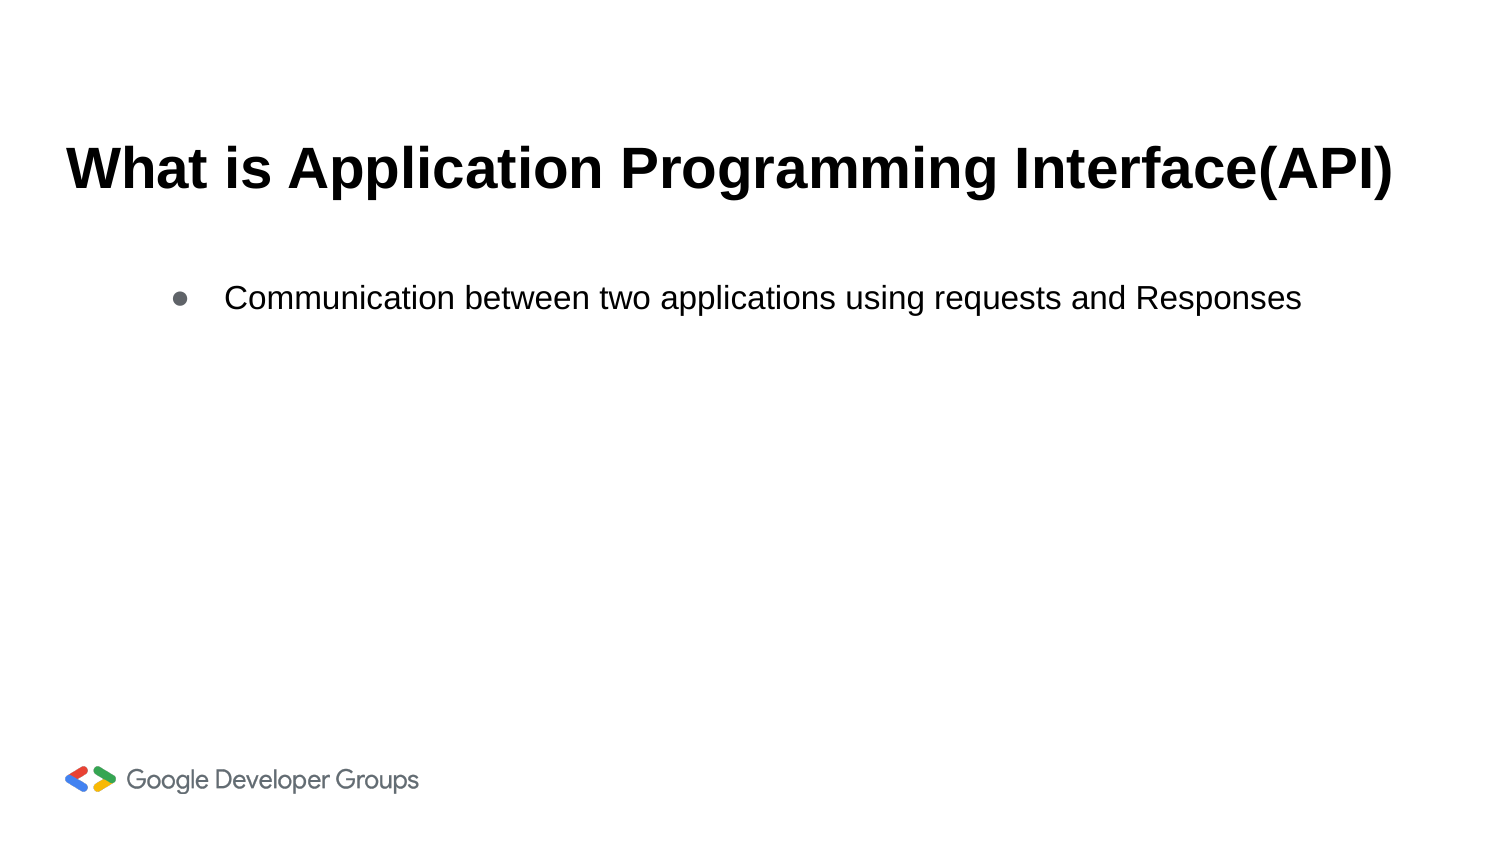

# What is Application Programming Interface(API)
Communication between two applications using requests and Responses